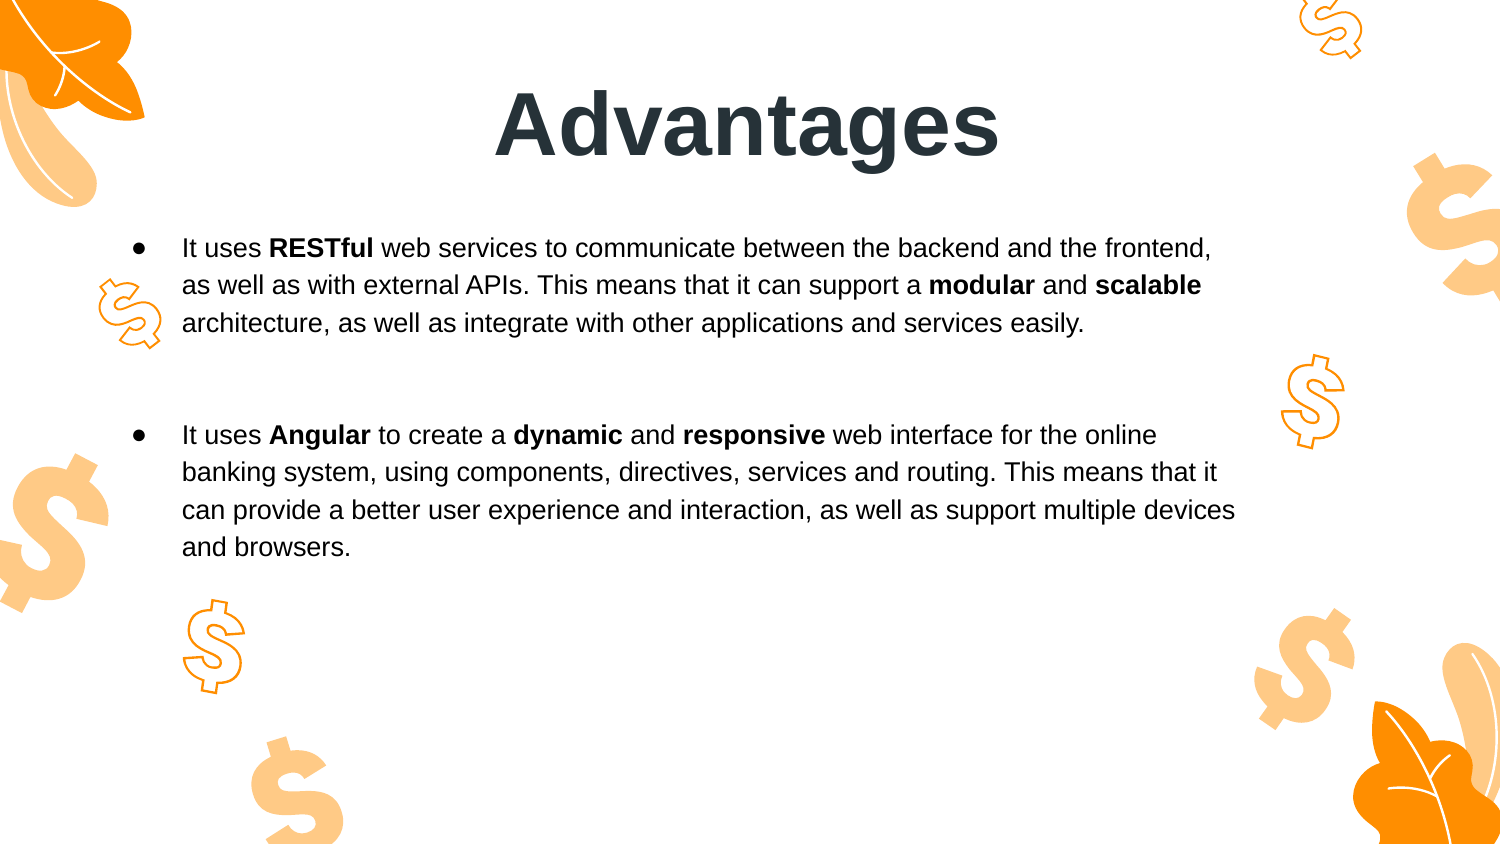

# Advantages

It uses RESTful web services to communicate between the backend and the frontend, as well as with external APIs. This means that it can support a modular and scalable architecture, as well as integrate with other applications and services easily.

It uses Angular to create a dynamic and responsive web interface for the online banking system, using components, directives, services and routing. This means that it can provide a better user experience and interaction, as well as support multiple devices and browsers.